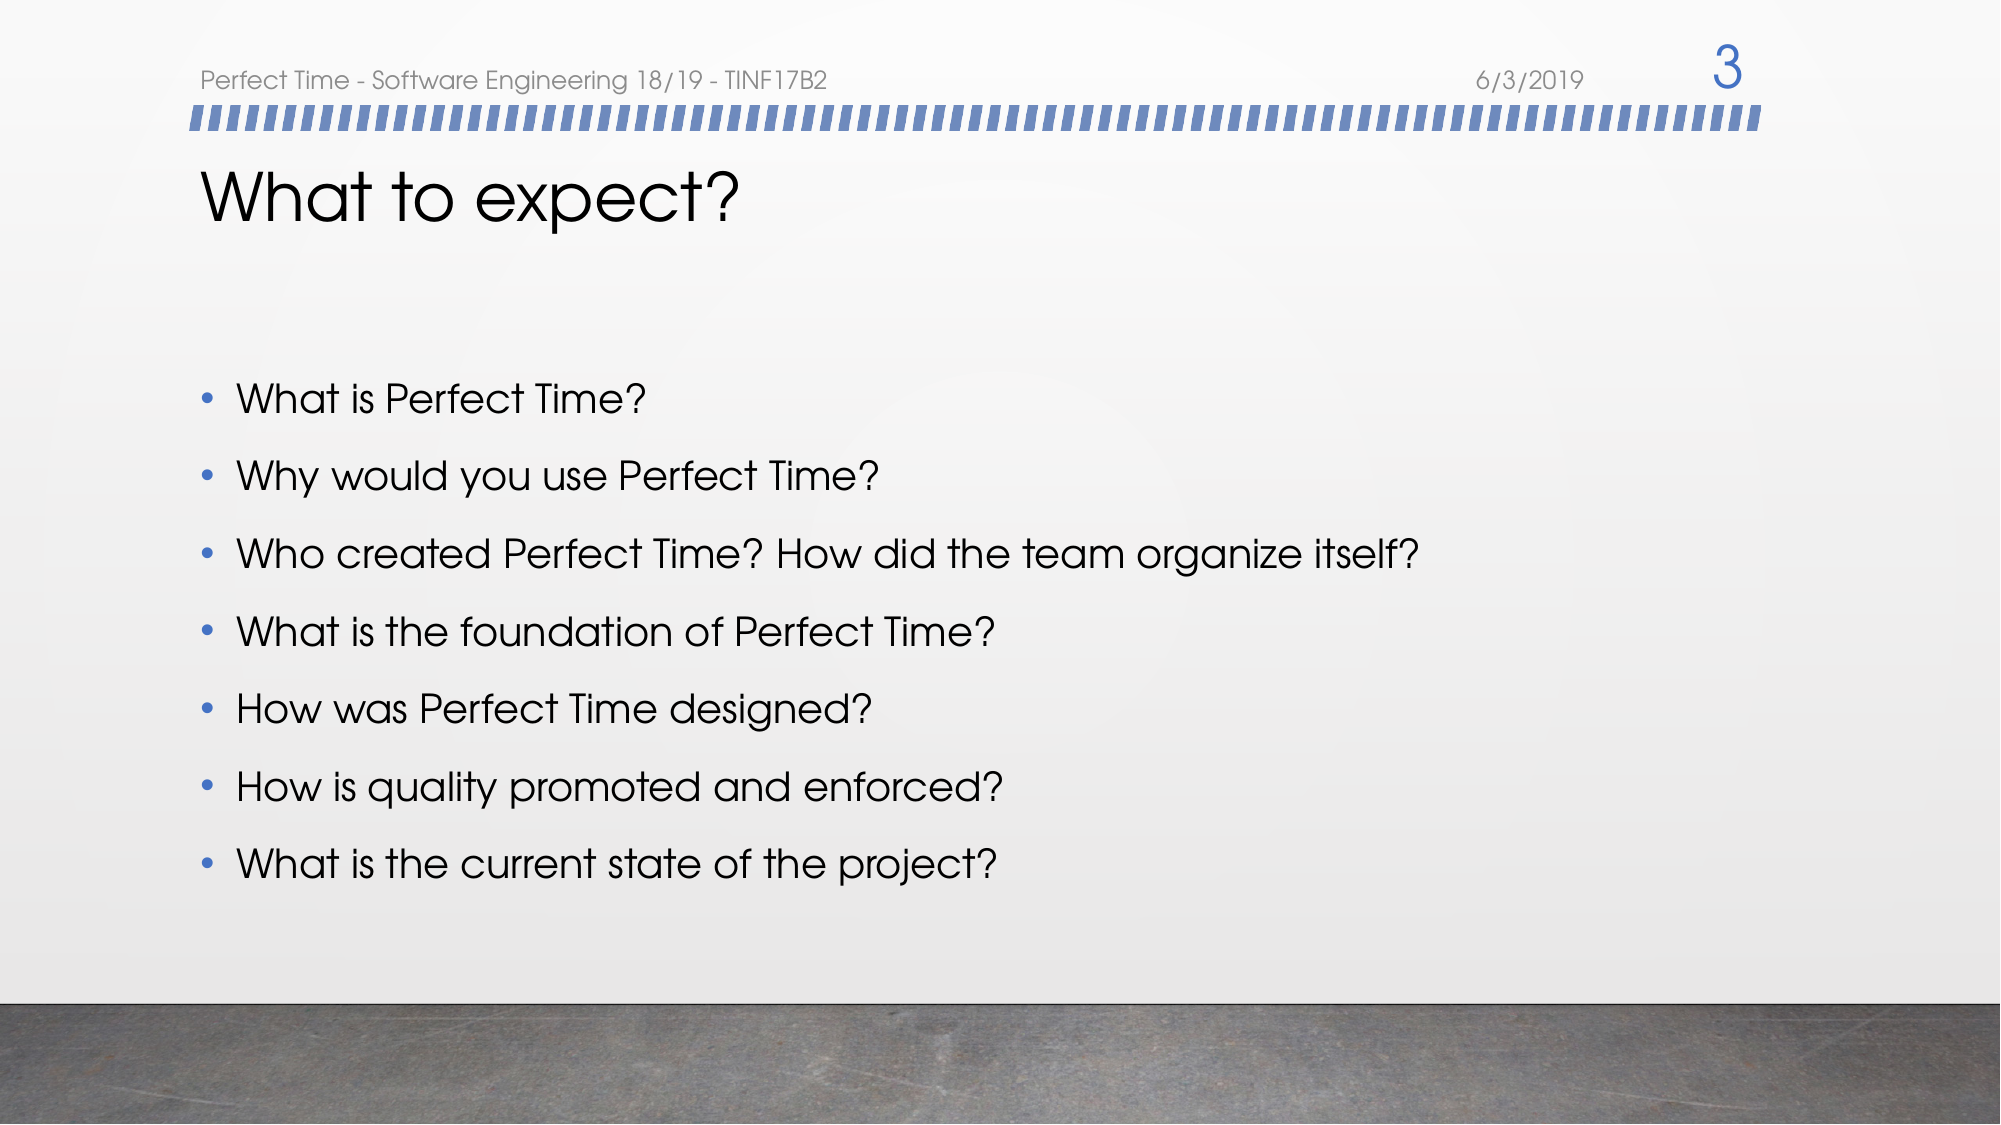

3
Perfect Time - Software Engineering 18/19 - TINF17B2
6/3/2019
# What to expect?
What is Perfect Time?
Why would you use Perfect Time?
Who created Perfect Time? How did the team organize itself?
What is the foundation of Perfect Time?
How was Perfect Time designed?
How is quality promoted and enforced?
What is the current state of the project?